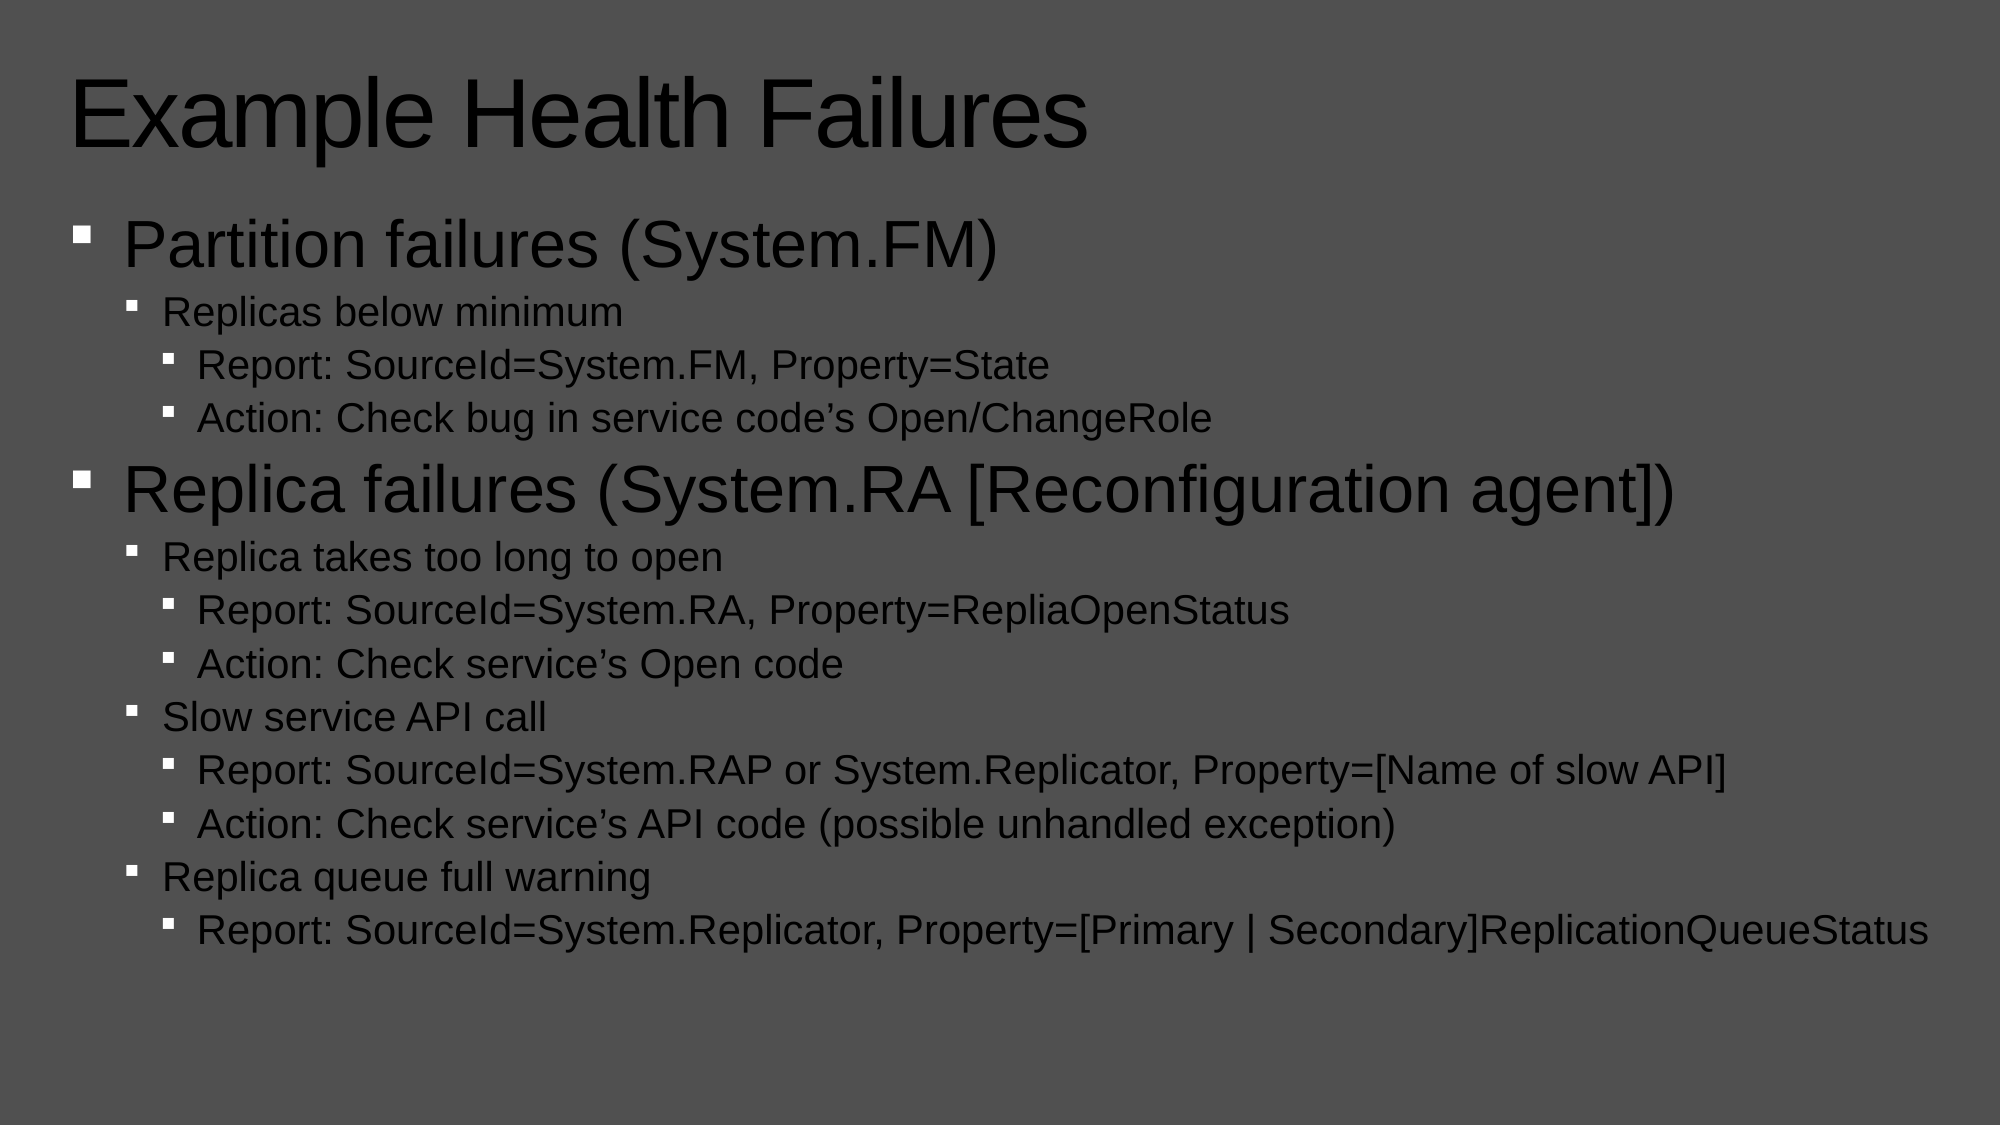

# Example Health Failures
Partition failures (System.FM)
Replicas below minimum
Report: SourceId=System.FM, Property=State
Action: Check bug in service code’s Open/ChangeRole
Replica failures (System.RA [Reconfiguration agent])
Replica takes too long to open
Report: SourceId=System.RA, Property=RepliaOpenStatus
Action: Check service’s Open code
Slow service API call
Report: SourceId=System.RAP or System.Replicator, Property=[Name of slow API]
Action: Check service’s API code (possible unhandled exception)
Replica queue full warning
Report: SourceId=System.Replicator, Property=[Primary | Secondary]ReplicationQueueStatus